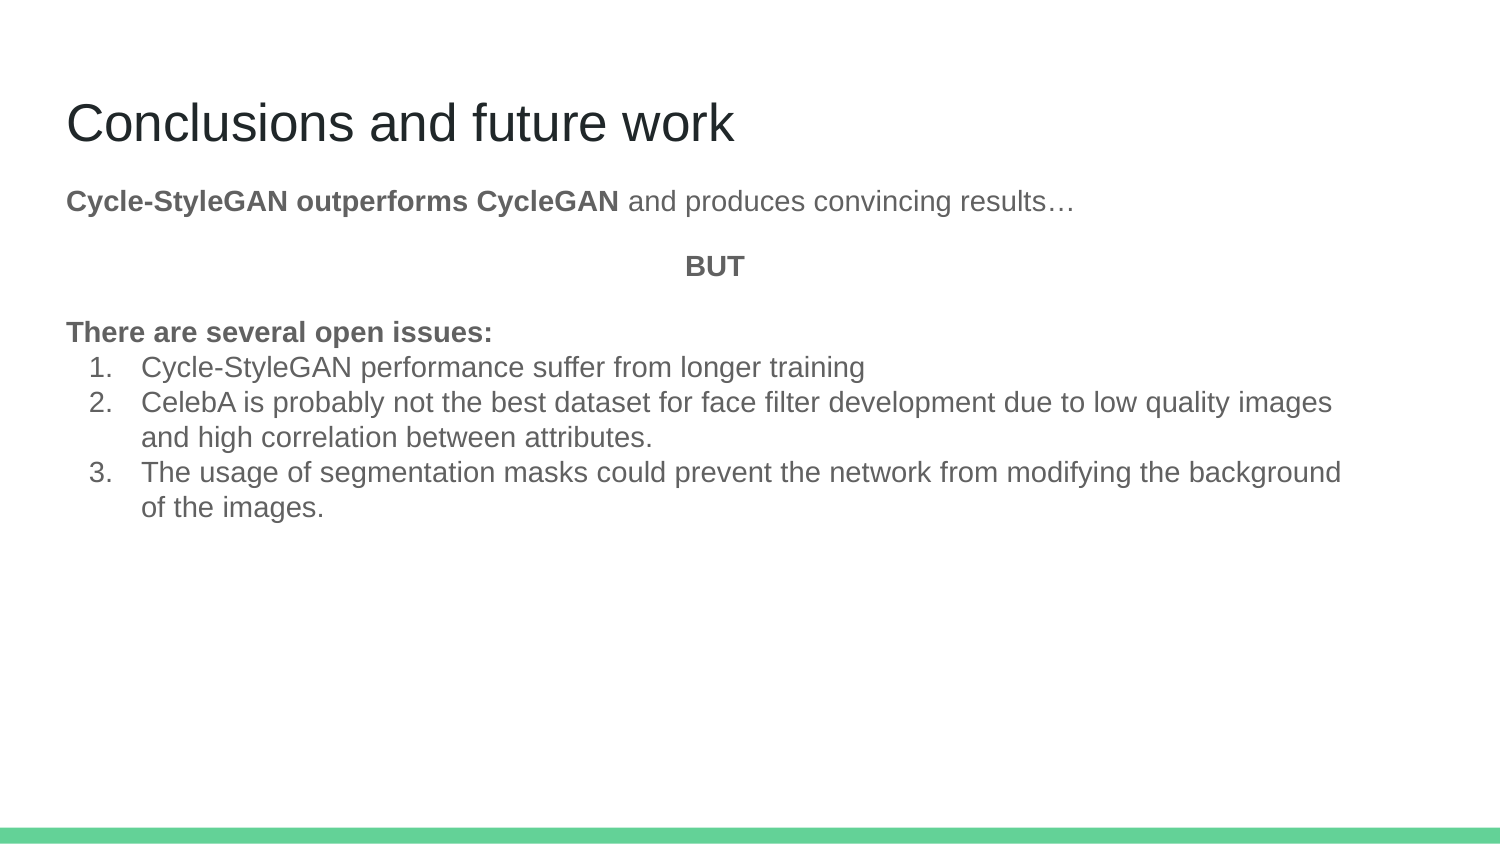

# Conclusions and future work
Cycle-StyleGAN outperforms CycleGAN and produces convincing results…
BUT
There are several open issues:
Cycle-StyleGAN performance suffer from longer training
CelebA is probably not the best dataset for face filter development due to low quality images and high correlation between attributes.
The usage of segmentation masks could prevent the network from modifying the background of the images.